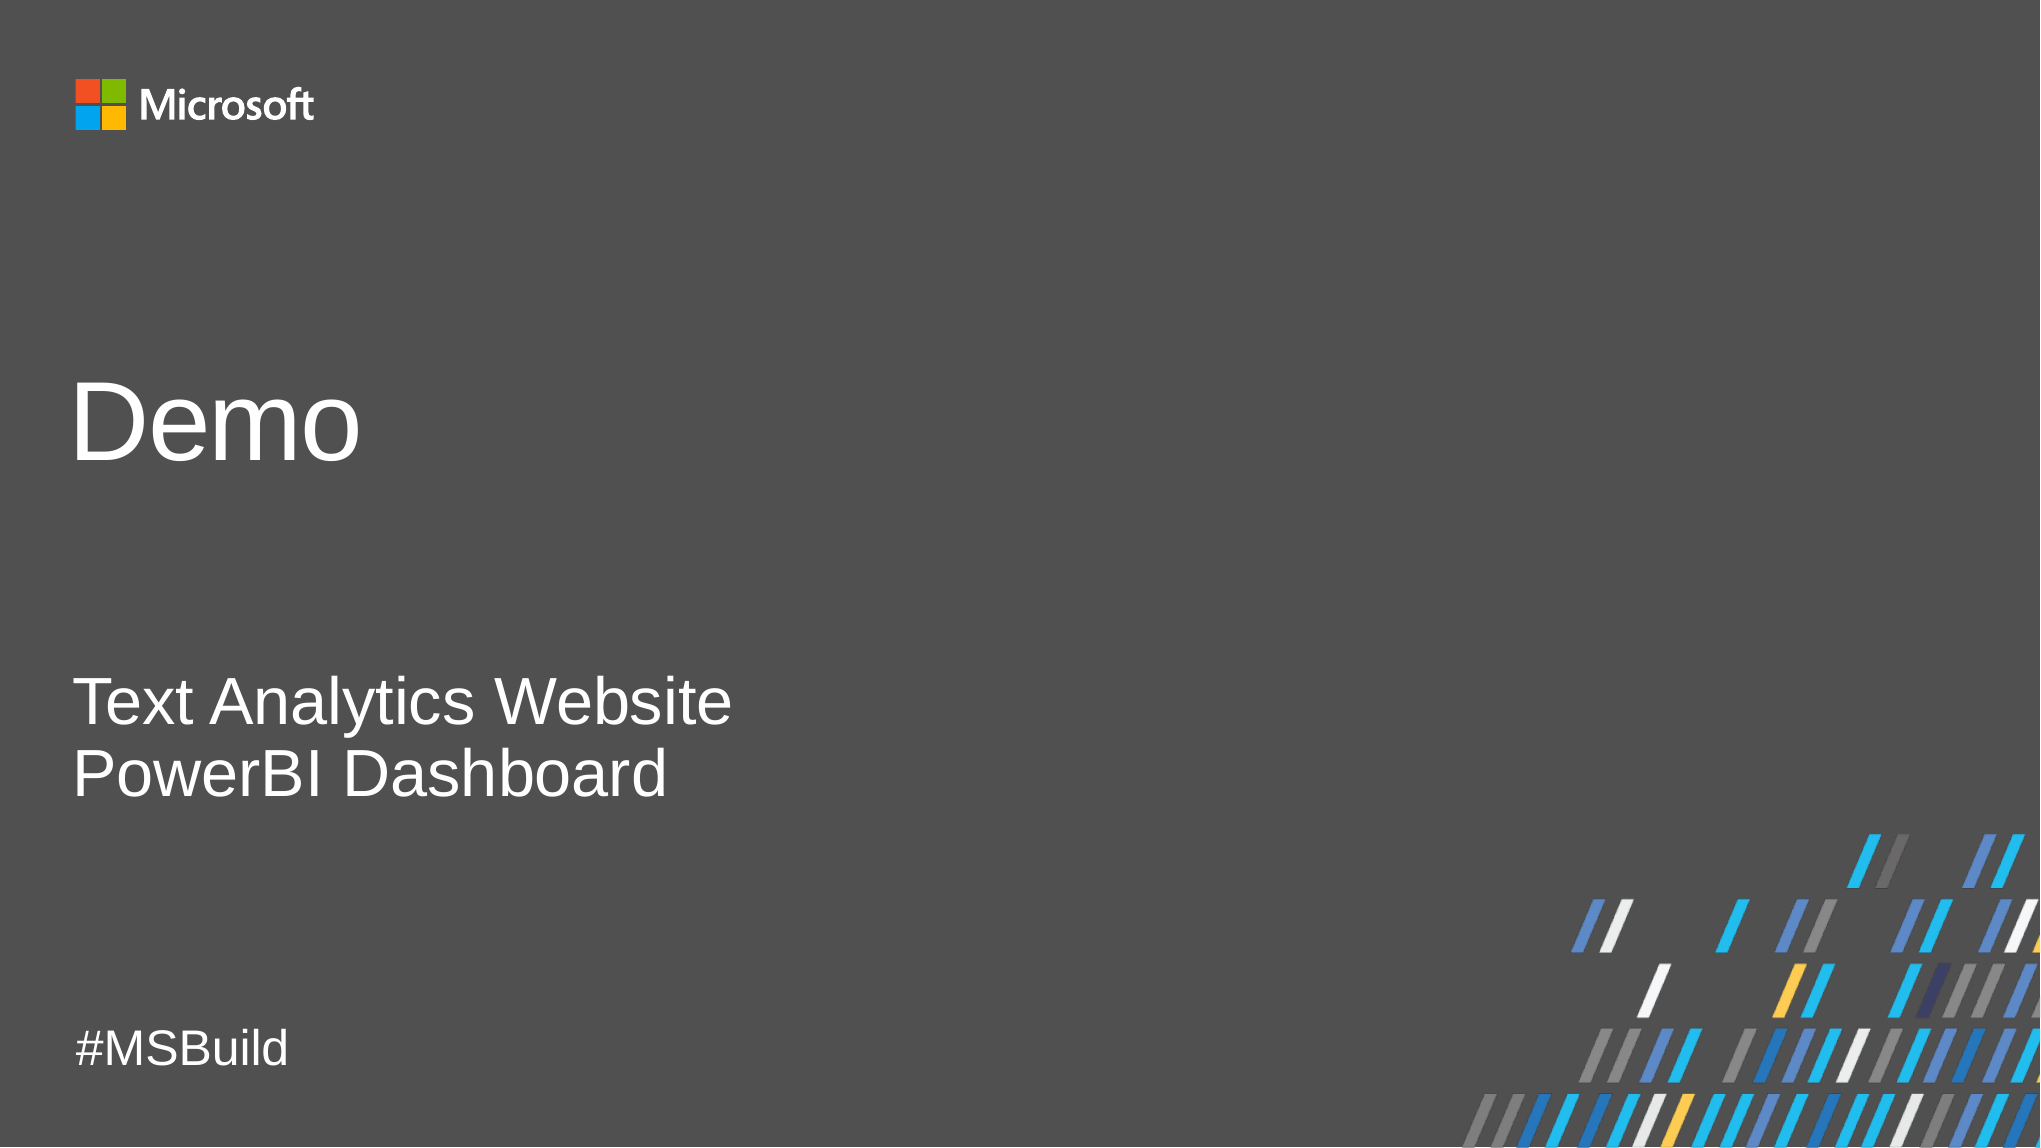

# Demo
Text Analytics Website
PowerBI Dashboard